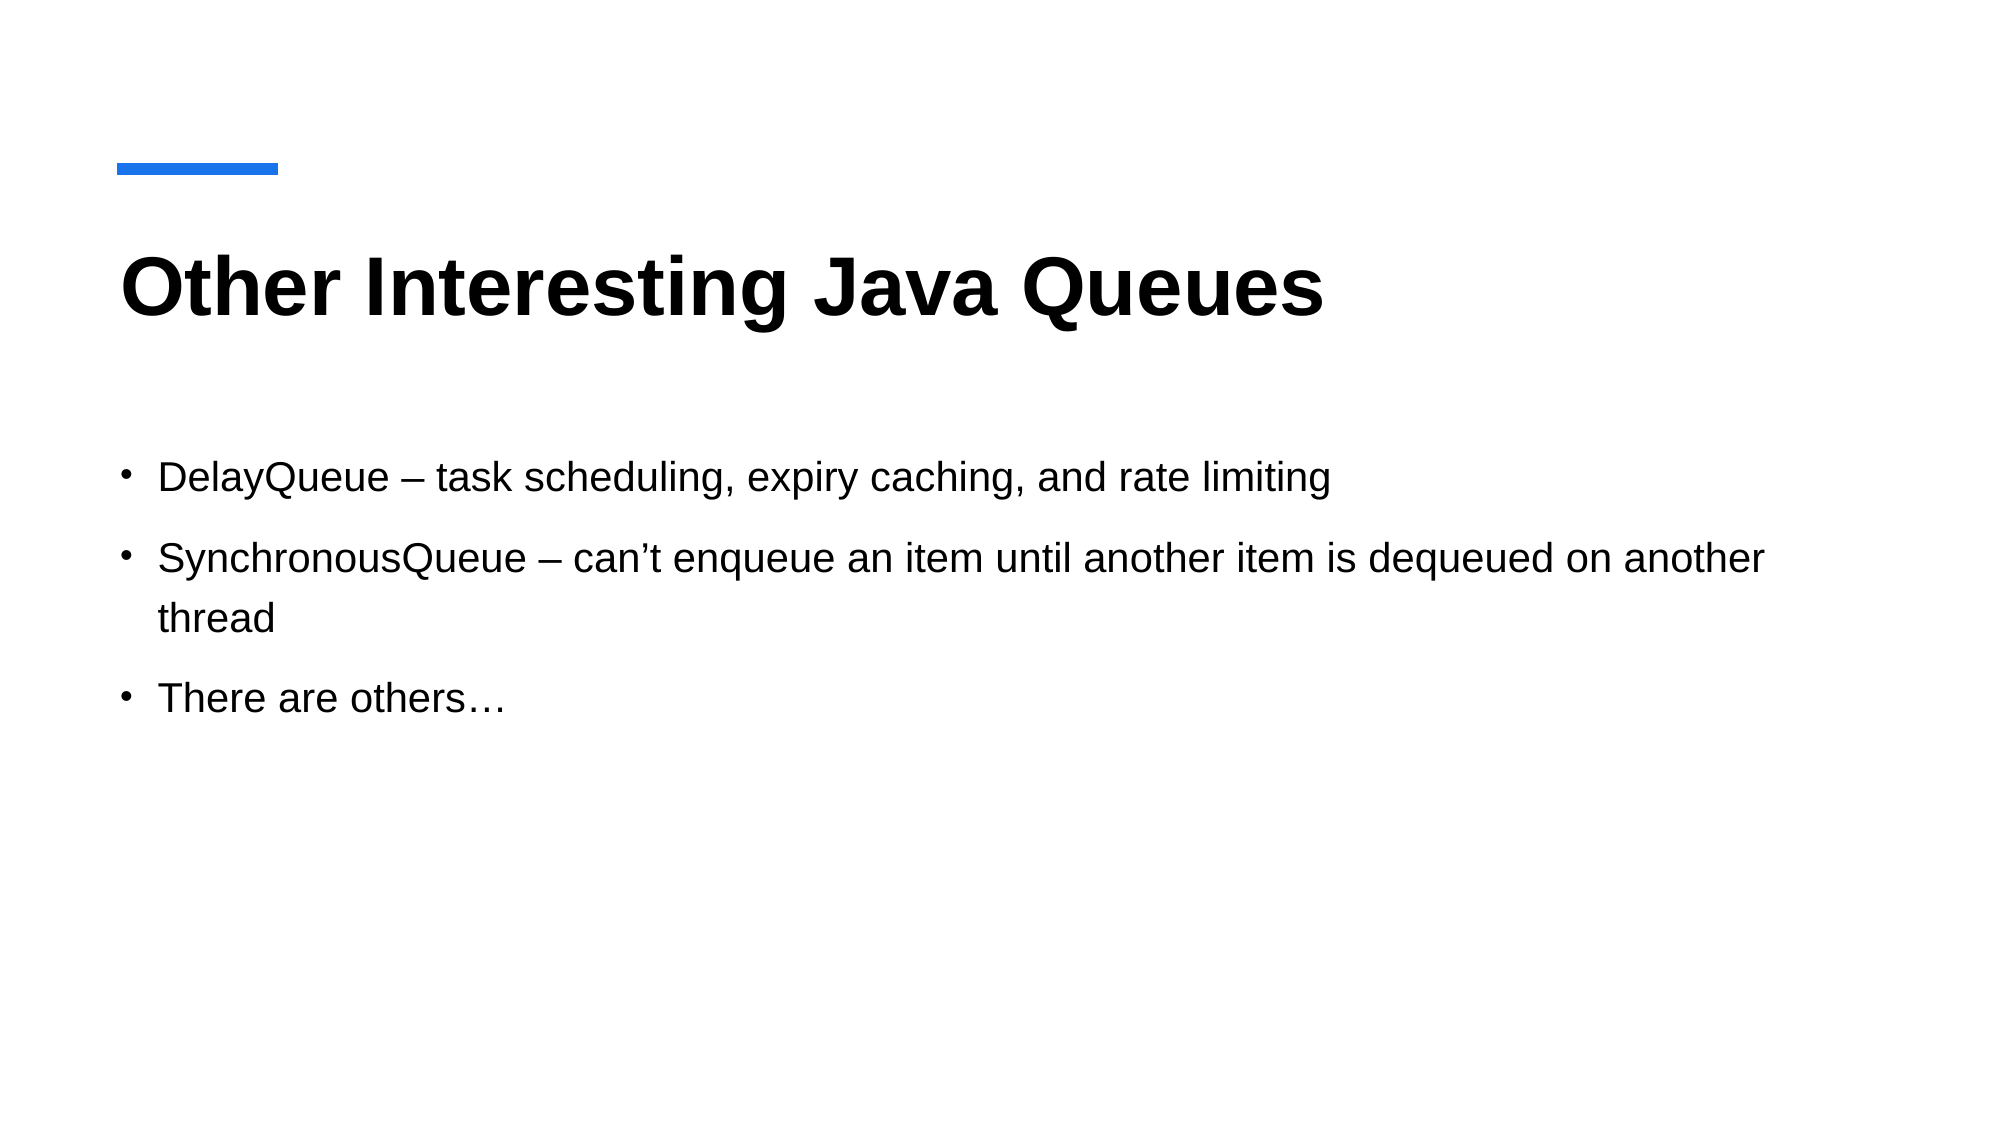

# Other Interesting Java Queues
DelayQueue – task scheduling, expiry caching, and rate limiting
SynchronousQueue – can’t enqueue an item until another item is dequeued on another thread
There are others…